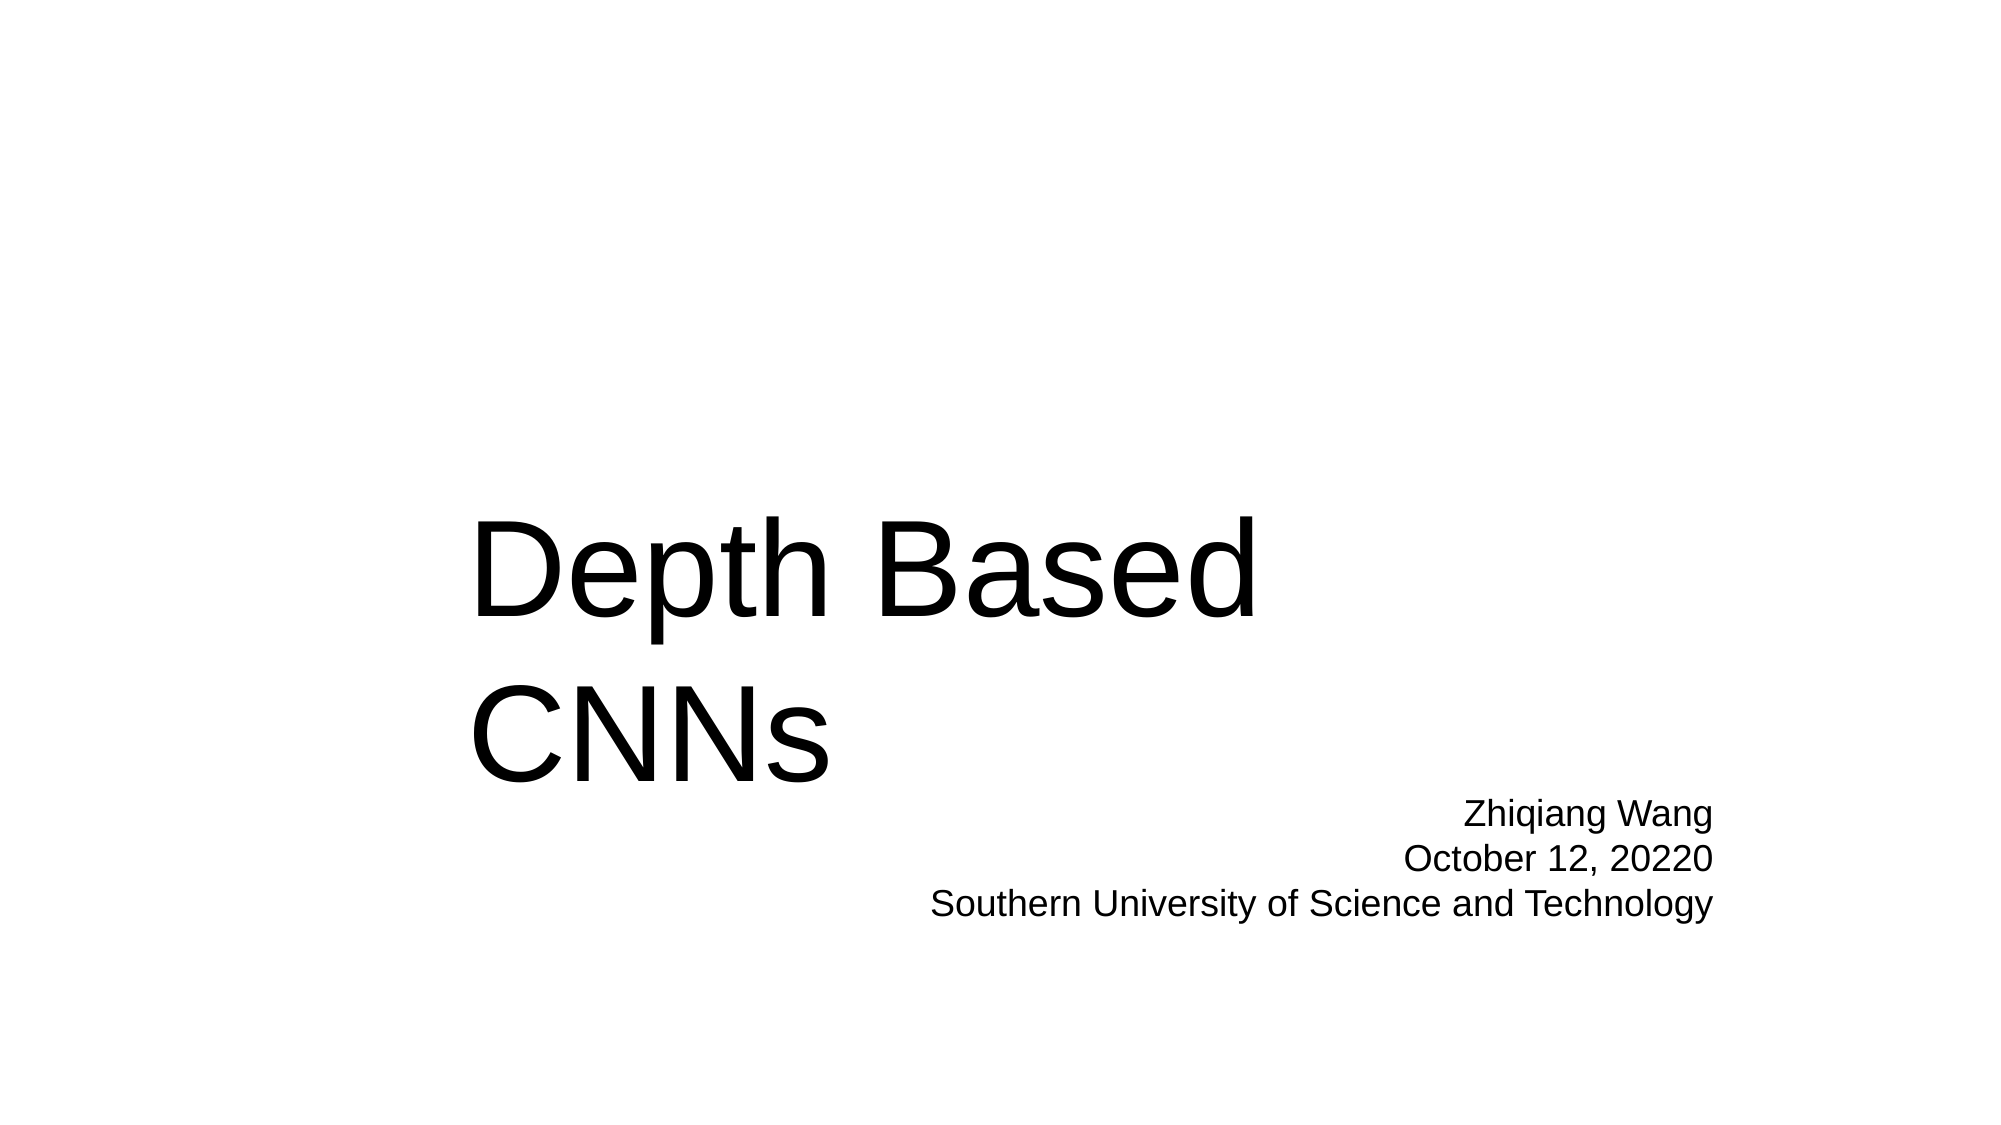

Depth Based CNNs
Zhiqiang Wang
October 12, 20220
Southern University of Science and Technology